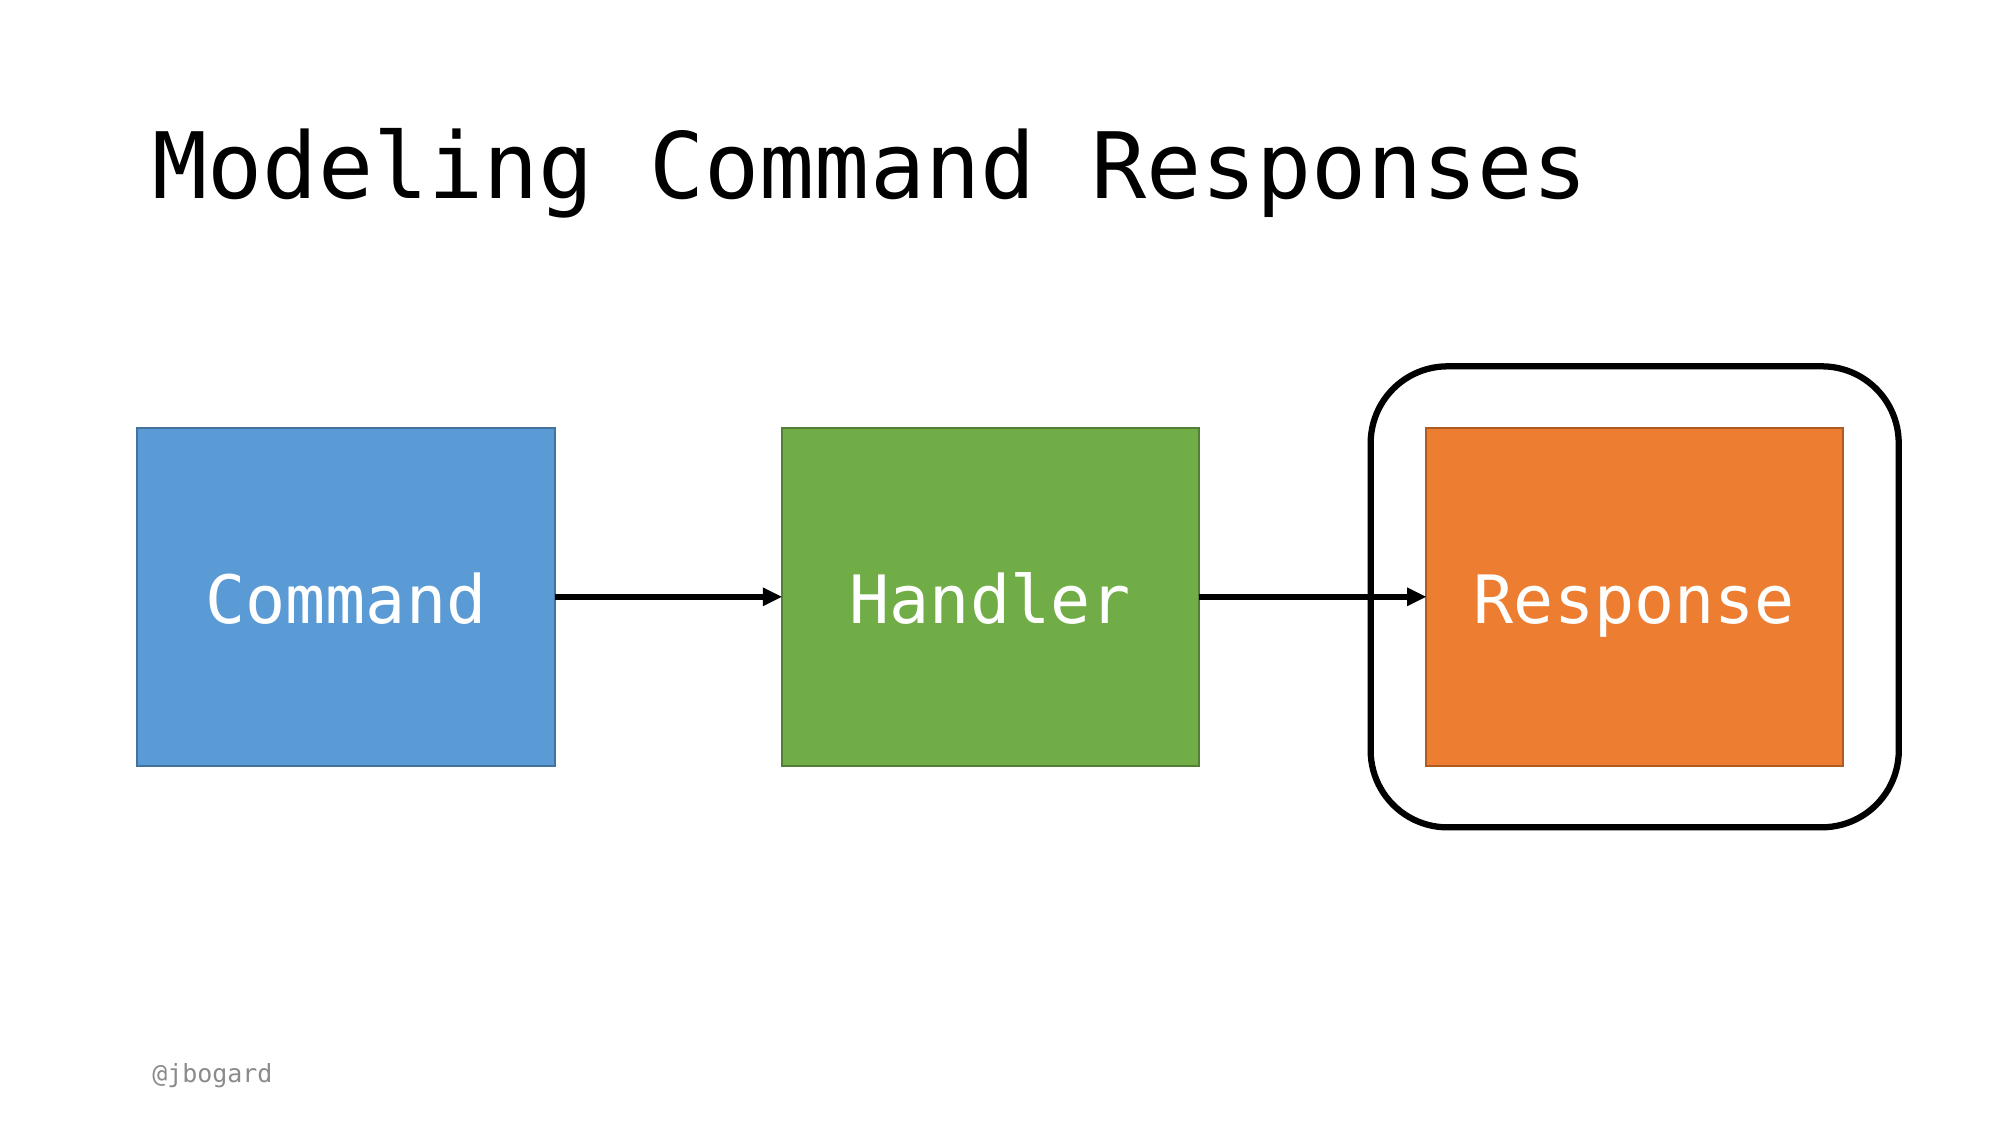

# Modeling Command Responses

Command
Handler
Response
@jbogard